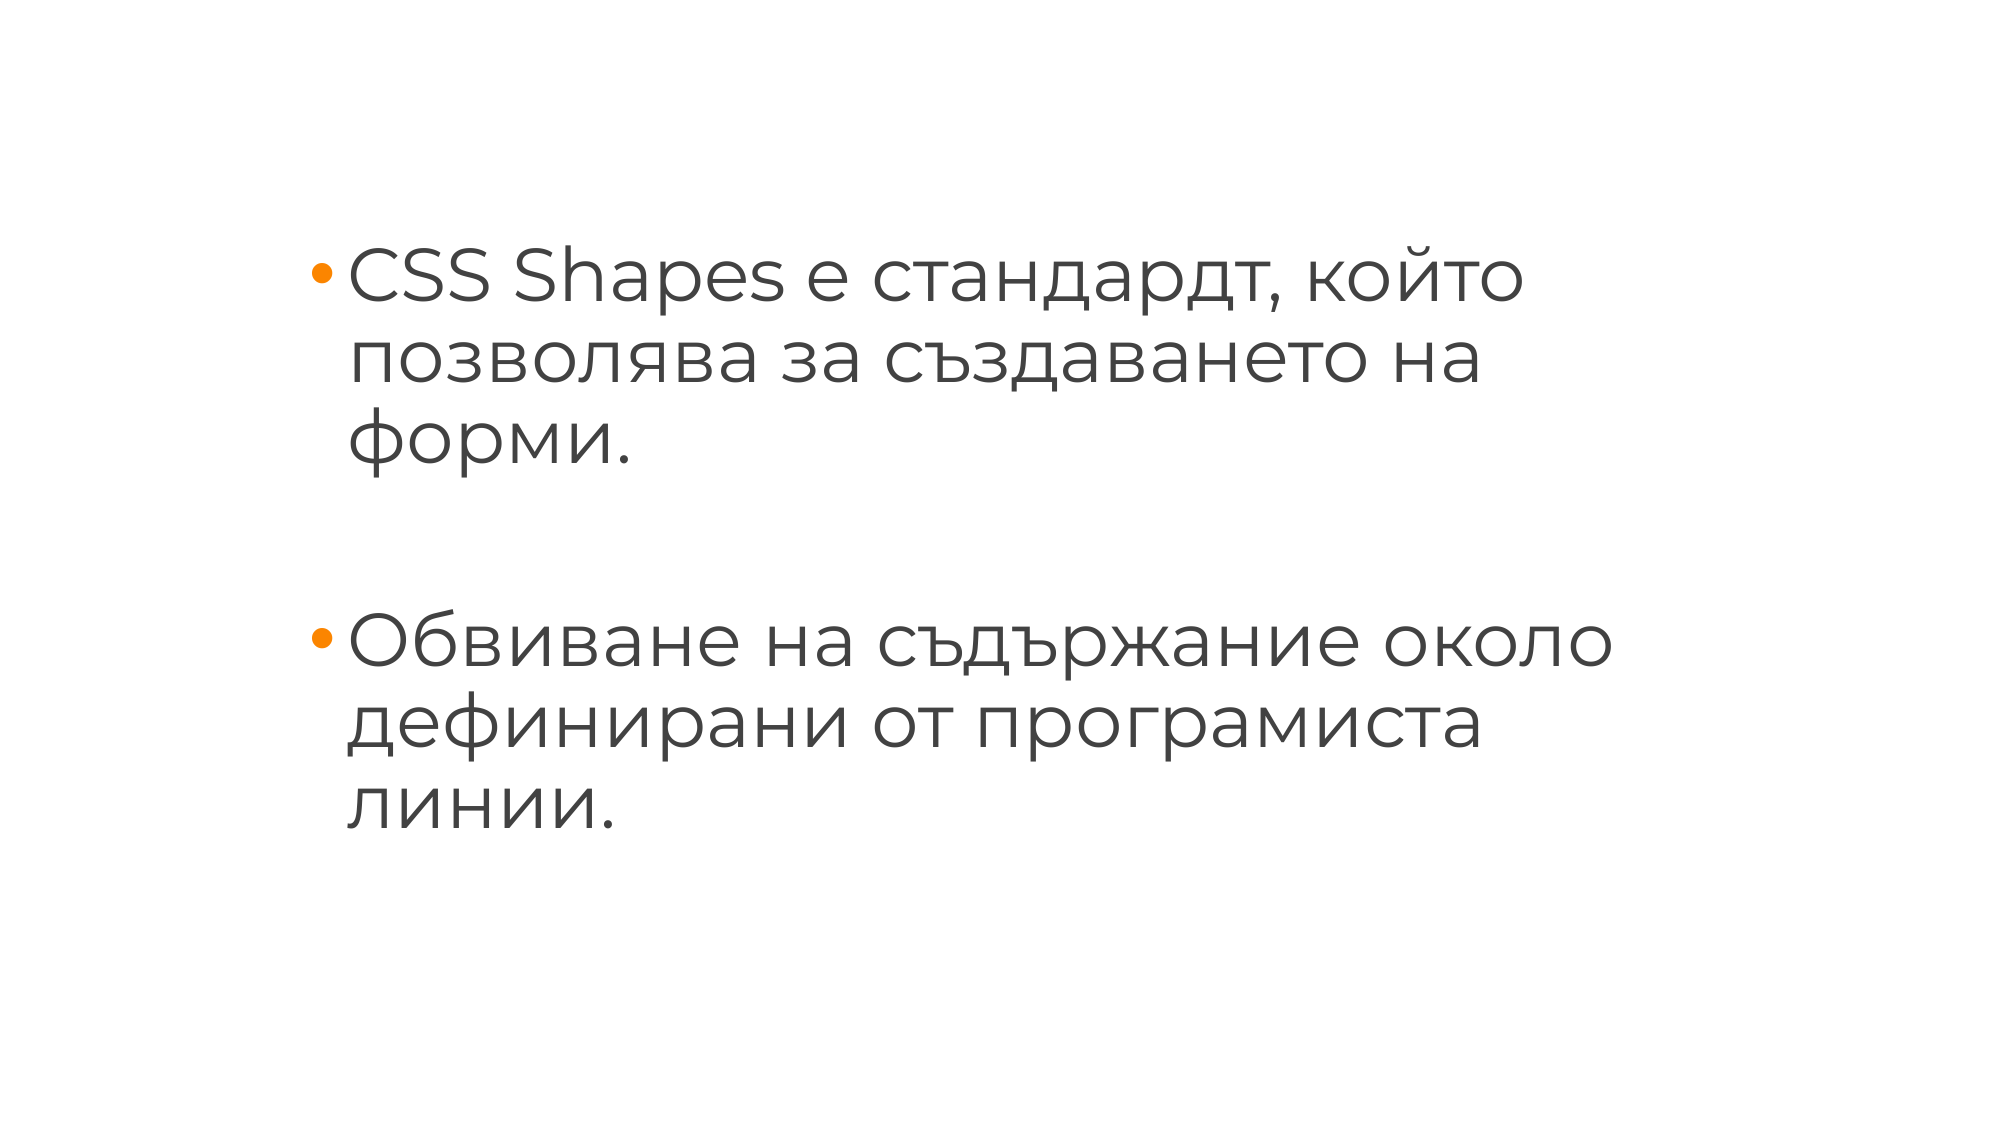

CSS Shapes е стандардт, който позволява за създаването на форми.

Oбвиване на съдържание около дефинирани от програмиста линии.